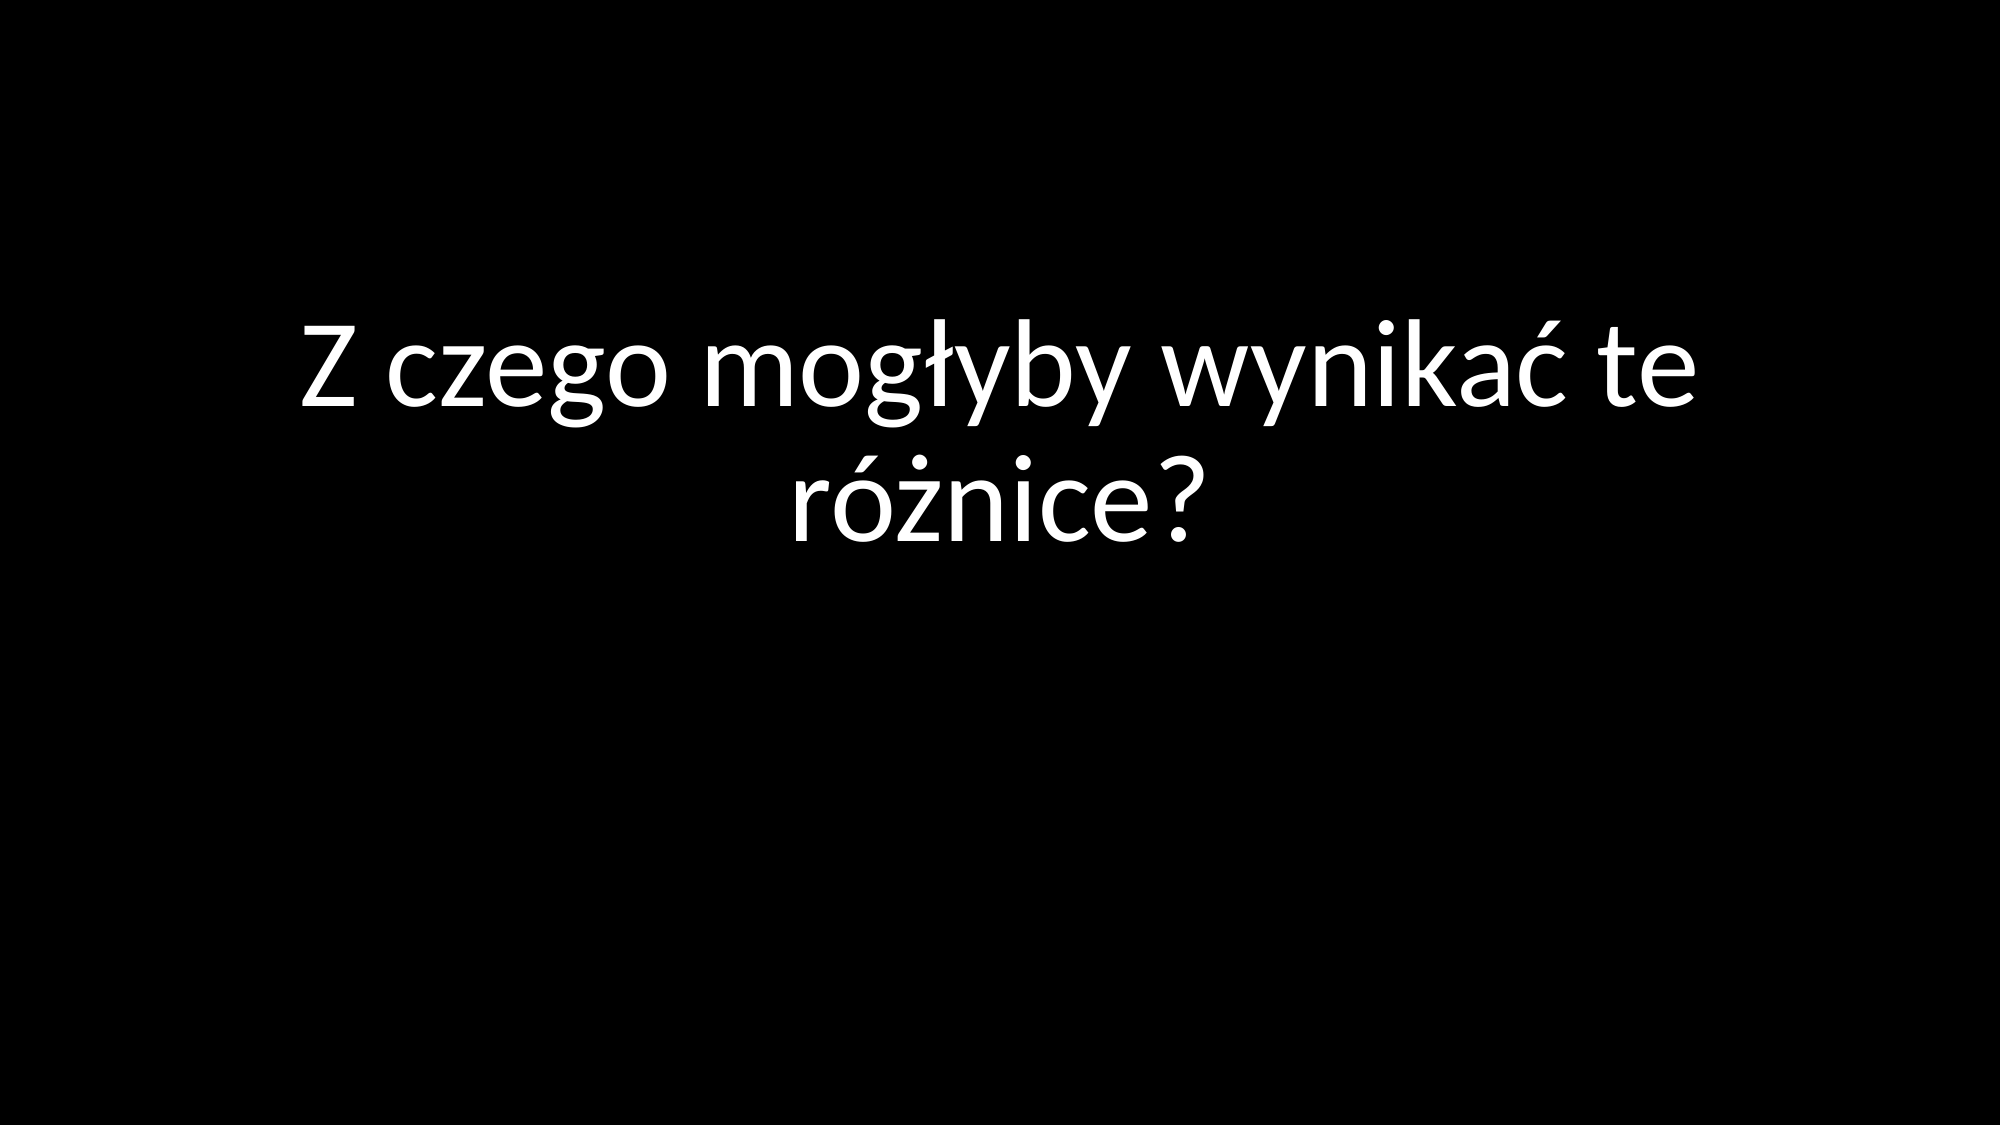

# Z czego mogłyby wynikać te różnice?